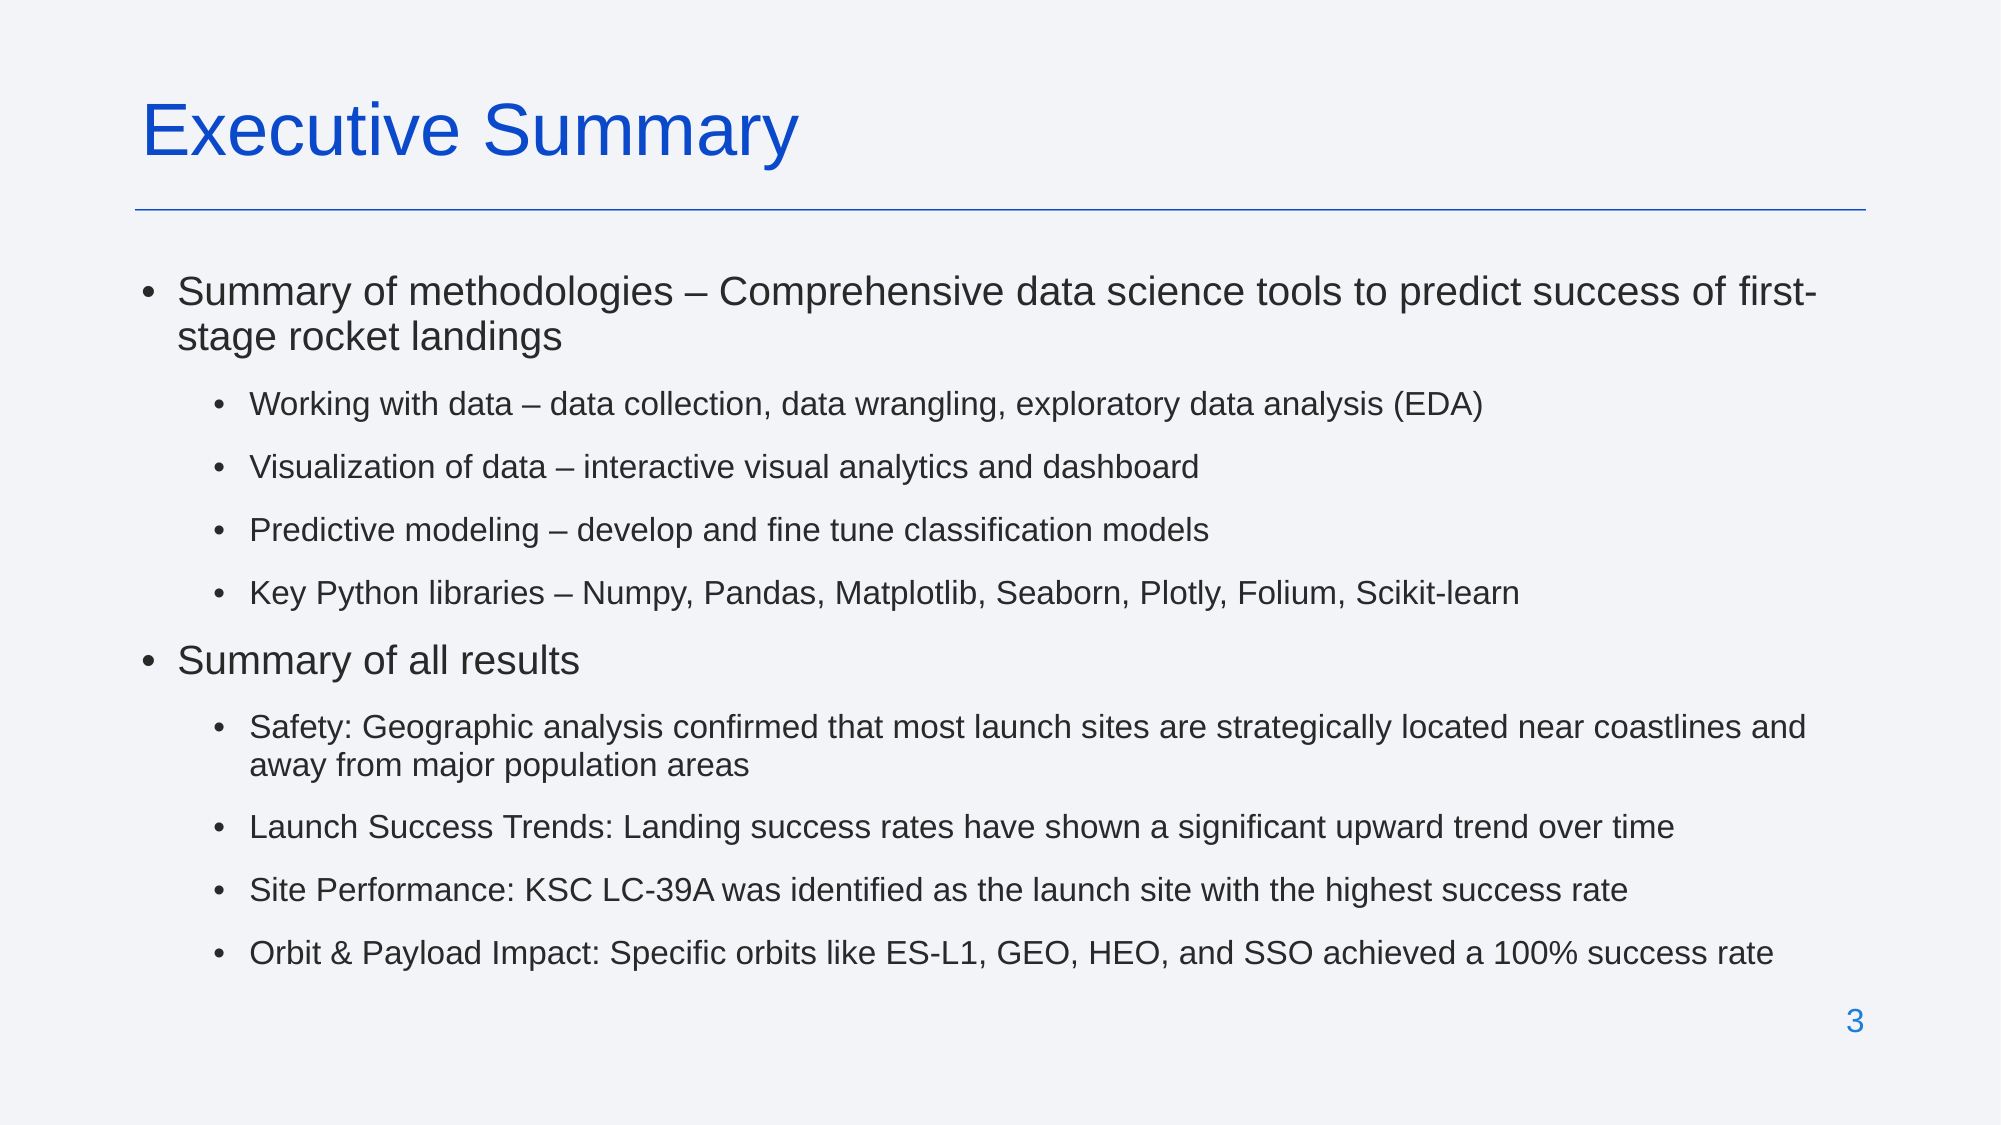

Executive Summary
Summary of methodologies – Comprehensive data science tools to predict success of first-stage rocket landings
Working with data – data collection, data wrangling, exploratory data analysis (EDA)
Visualization of data – interactive visual analytics and dashboard
Predictive modeling – develop and fine tune classification models
Key Python libraries – Numpy, Pandas, Matplotlib, Seaborn, Plotly, Folium, Scikit-learn
Summary of all results
Safety: Geographic analysis confirmed that most launch sites are strategically located near coastlines and away from major population areas
Launch Success Trends: Landing success rates have shown a significant upward trend over time
Site Performance: KSC LC-39A was identified as the launch site with the highest success rate
Orbit & Payload Impact: Specific orbits like ES-L1, GEO, HEO, and SSO achieved a 100% success rate
3